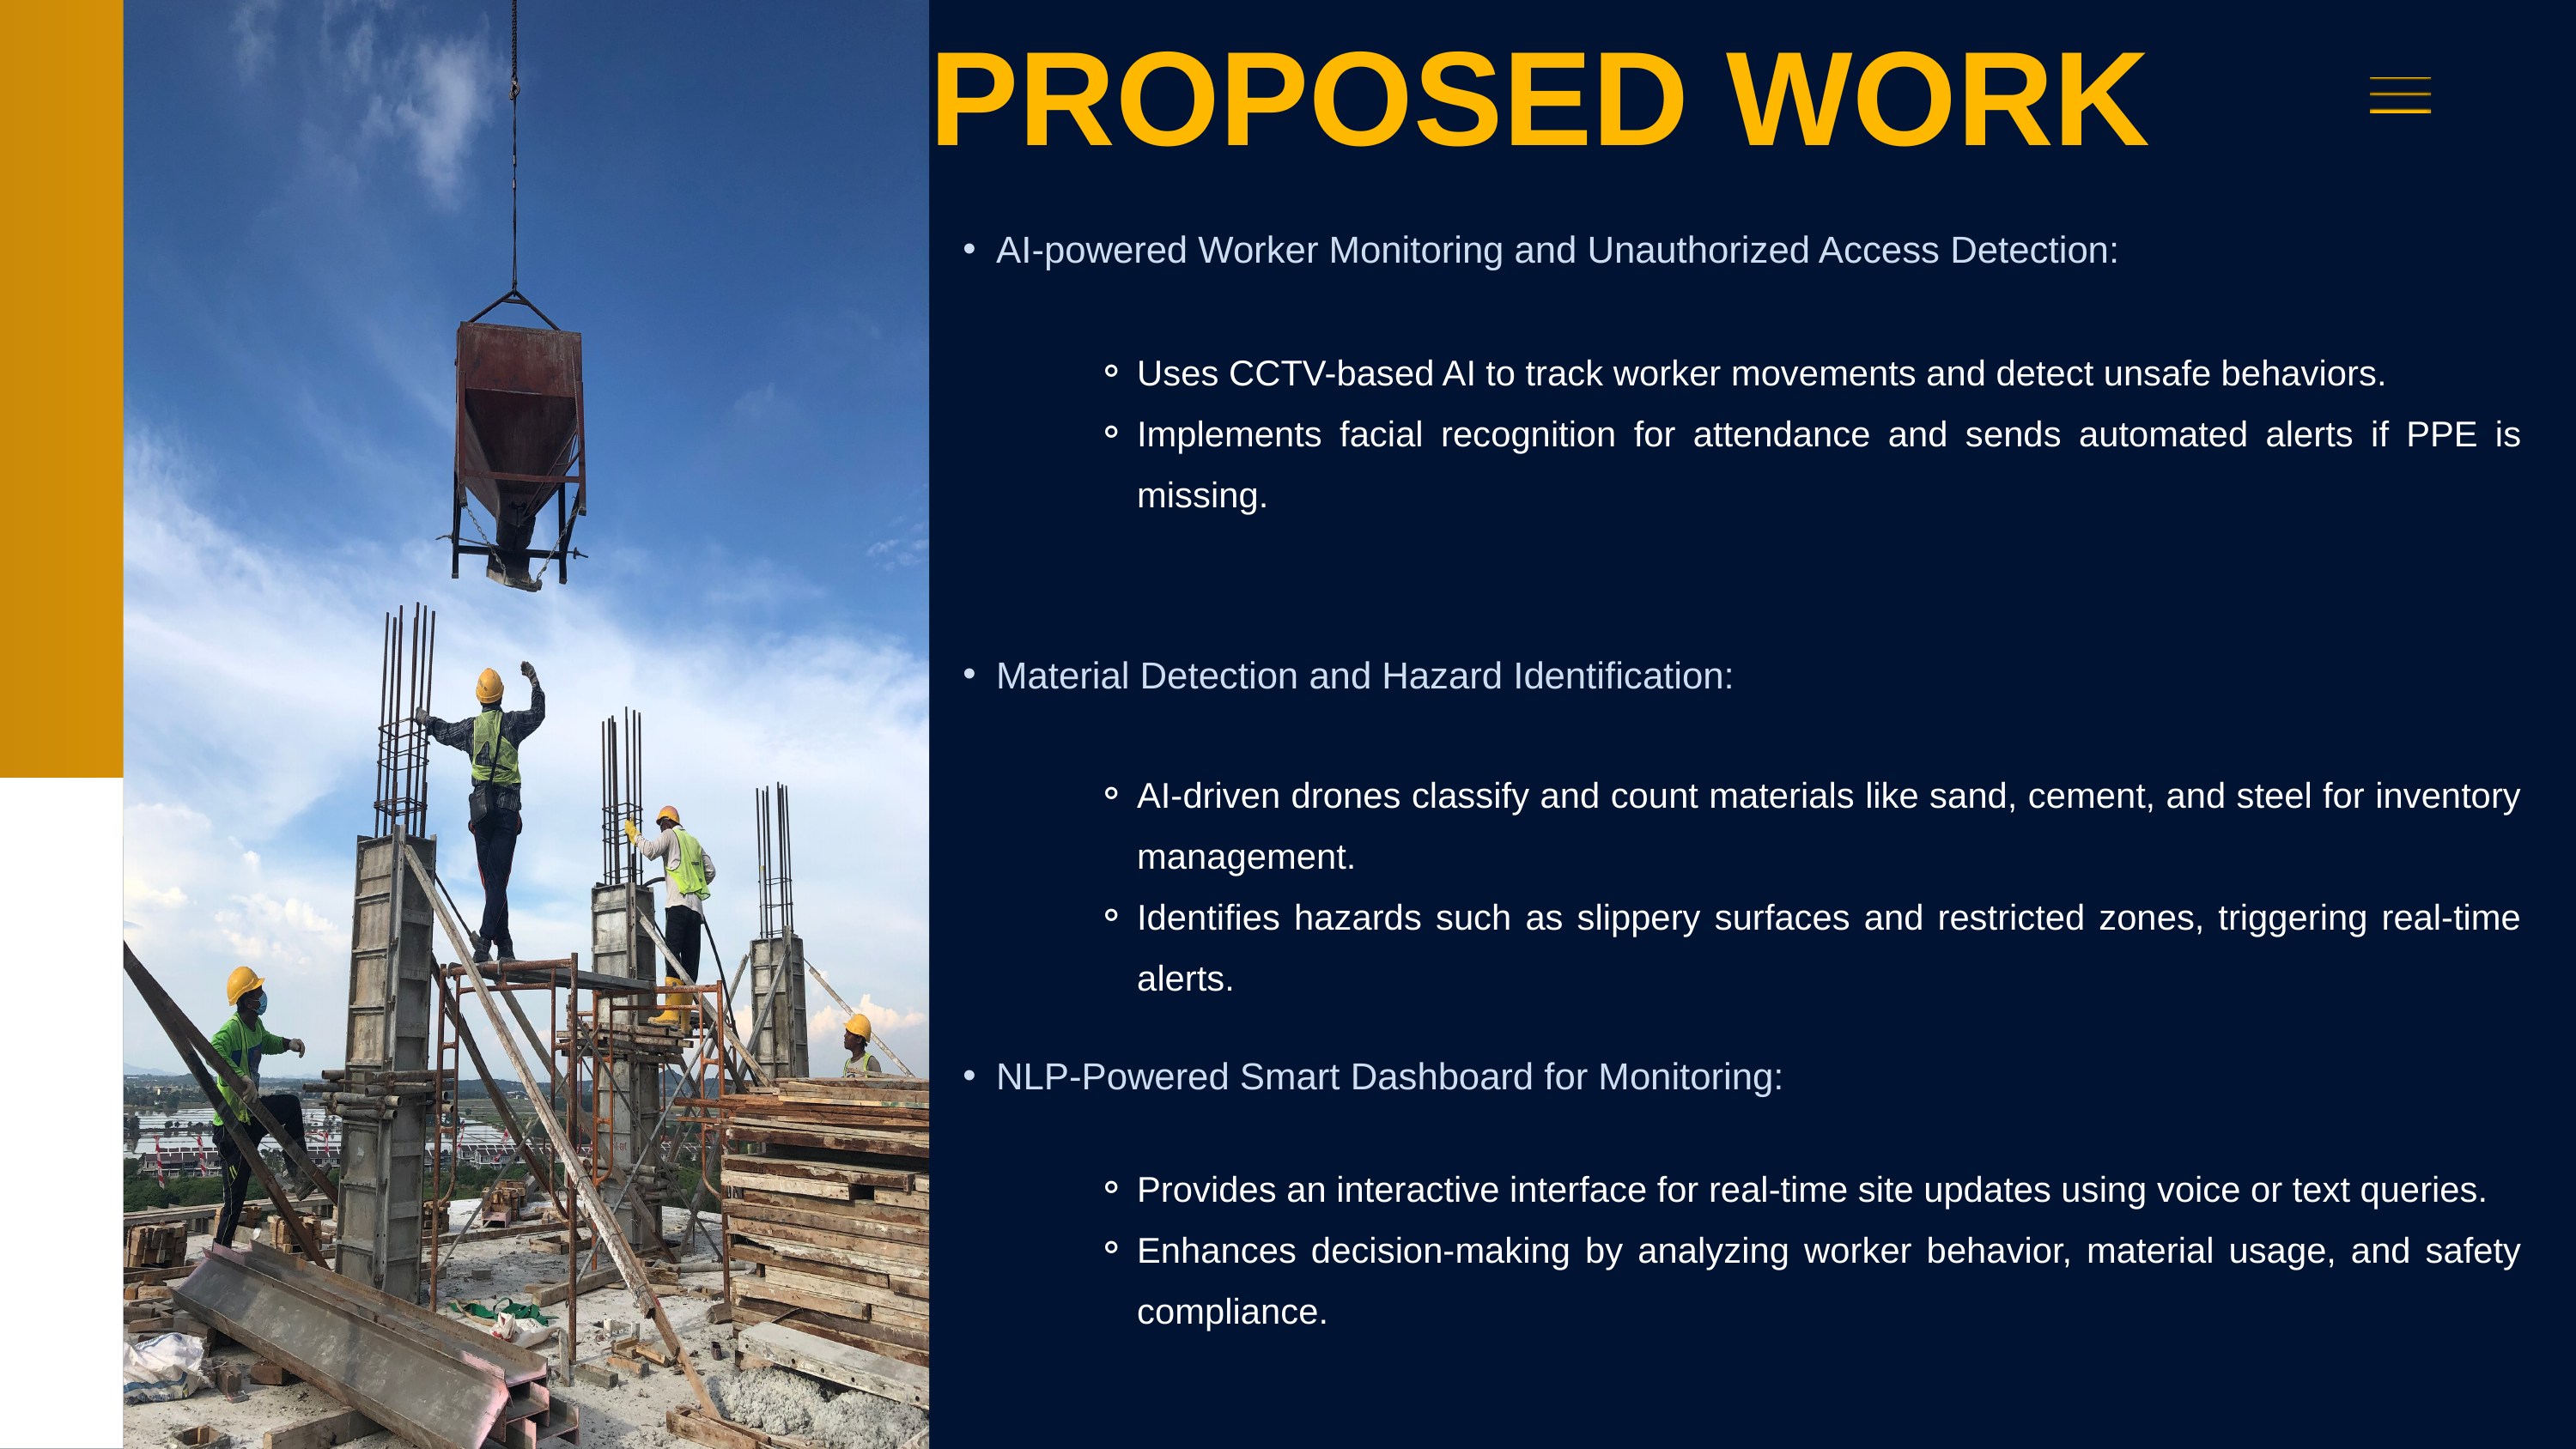

PROPOSED WORK

AI-powered Worker Monitoring and Unauthorized Access Detection:
Uses CCTV-based AI to track worker movements and detect unsafe behaviors.
Implements facial recognition for attendance and sends automated alerts if PPE is missing.
Material Detection and Hazard Identification:
AI-driven drones classify and count materials like sand, cement, and steel for inventory management.
Identifies hazards such as slippery surfaces and restricted zones, triggering real-time alerts.
NLP-Powered Smart Dashboard for Monitoring:

Provides an interactive interface for real-time site updates using voice or text queries.
Enhances decision-making by analyzing worker behavior, material usage, and safety compliance.